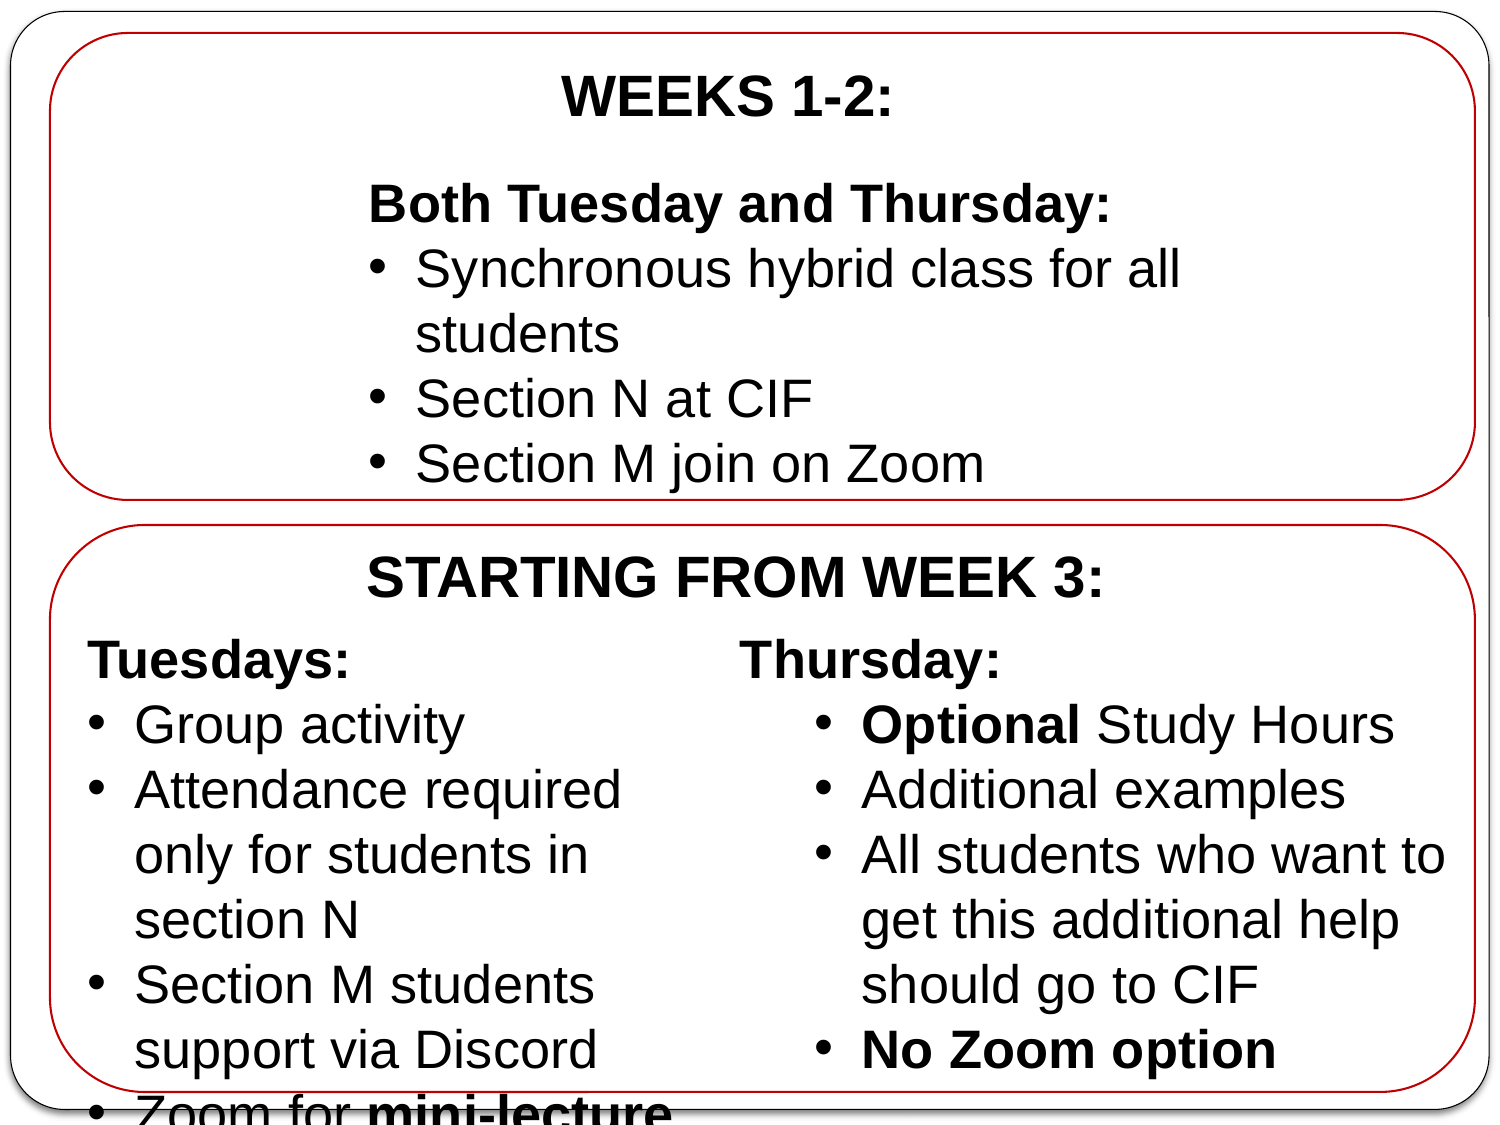

WEEKS 1-2:

Both Tuesday and Thursday:
Synchronous hybrid class for all students
Section N at CIF
Section M join on Zoom

STARTING FROM WEEK 3:
Tuesdays:
Group activity
Attendance required only for students in section N
Section M students support via Discord
Zoom for mini-lecture only
Thursday:
Optional Study Hours
Additional examples
All students who want to get this additional help should go to CIF
No Zoom option